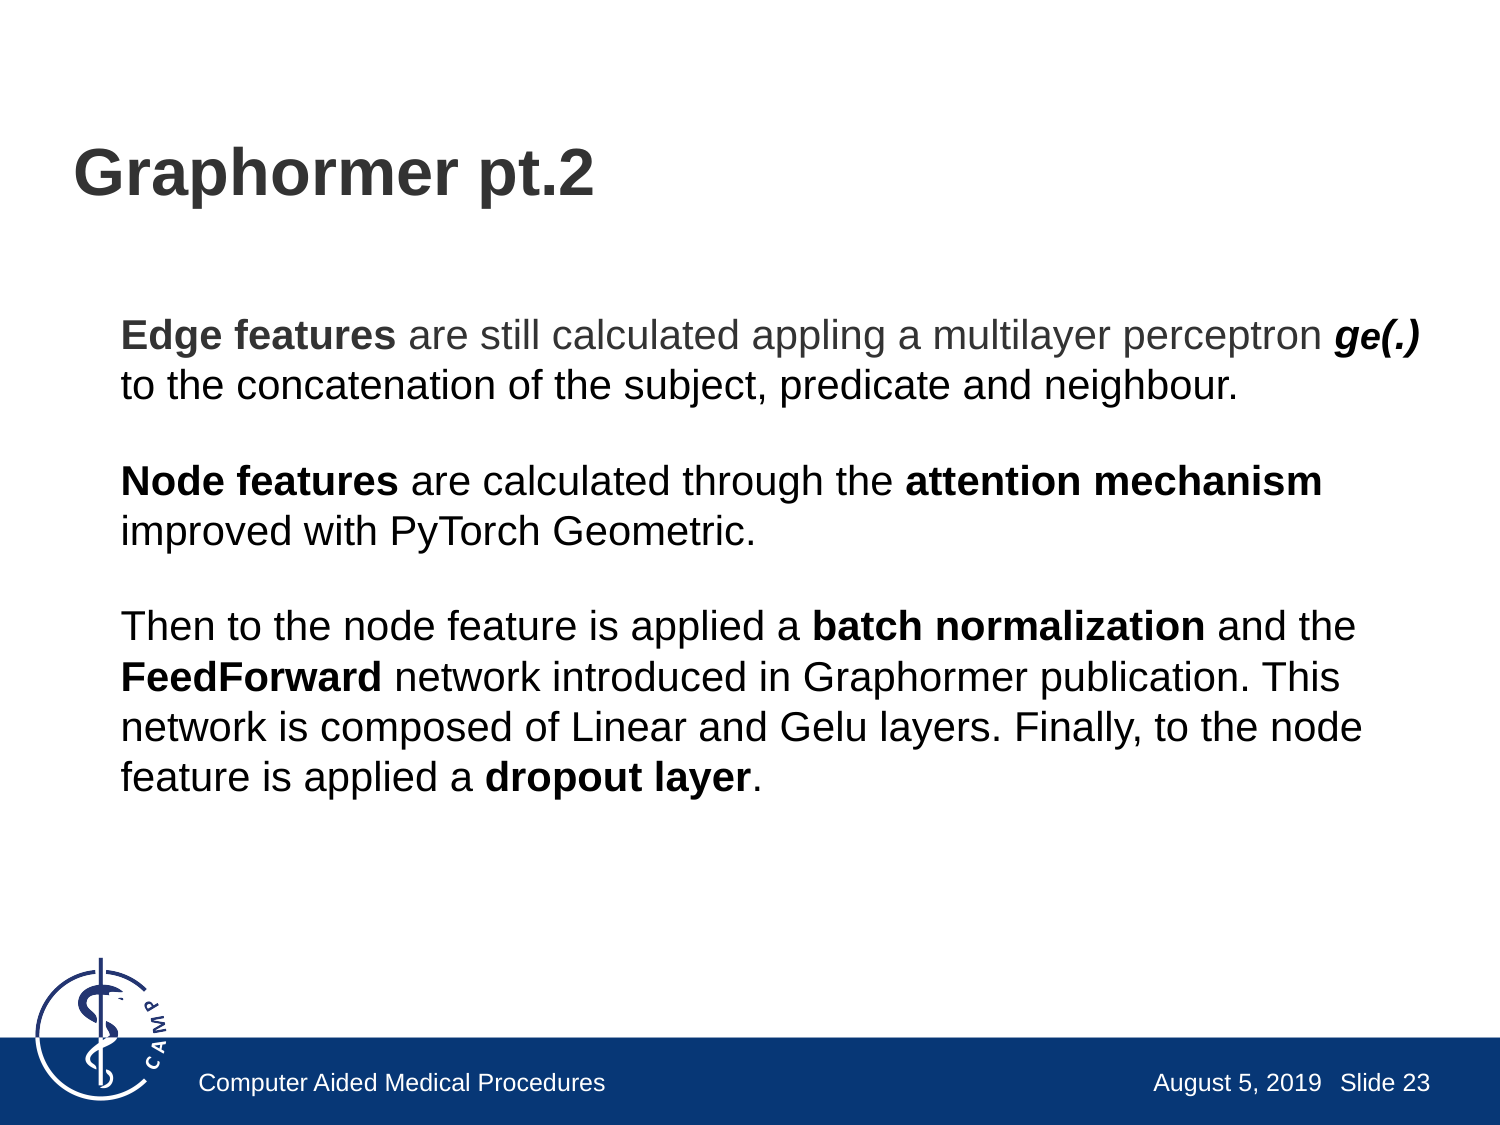

# Graphormer pt.2
Edge features are still calculated appling a multilayer perceptron ge(.) to the concatenation of the subject, predicate and neighbour.
Node features are calculated through the attention mechanism improved with PyTorch Geometric.
Then to the node feature is applied a batch normalization and the FeedForward network introduced in Graphormer publication. This network is composed of Linear and Gelu layers. Finally, to the node feature is applied a dropout layer.

Computer Aided Medical Procedures
August 5, 2019
Slide 23